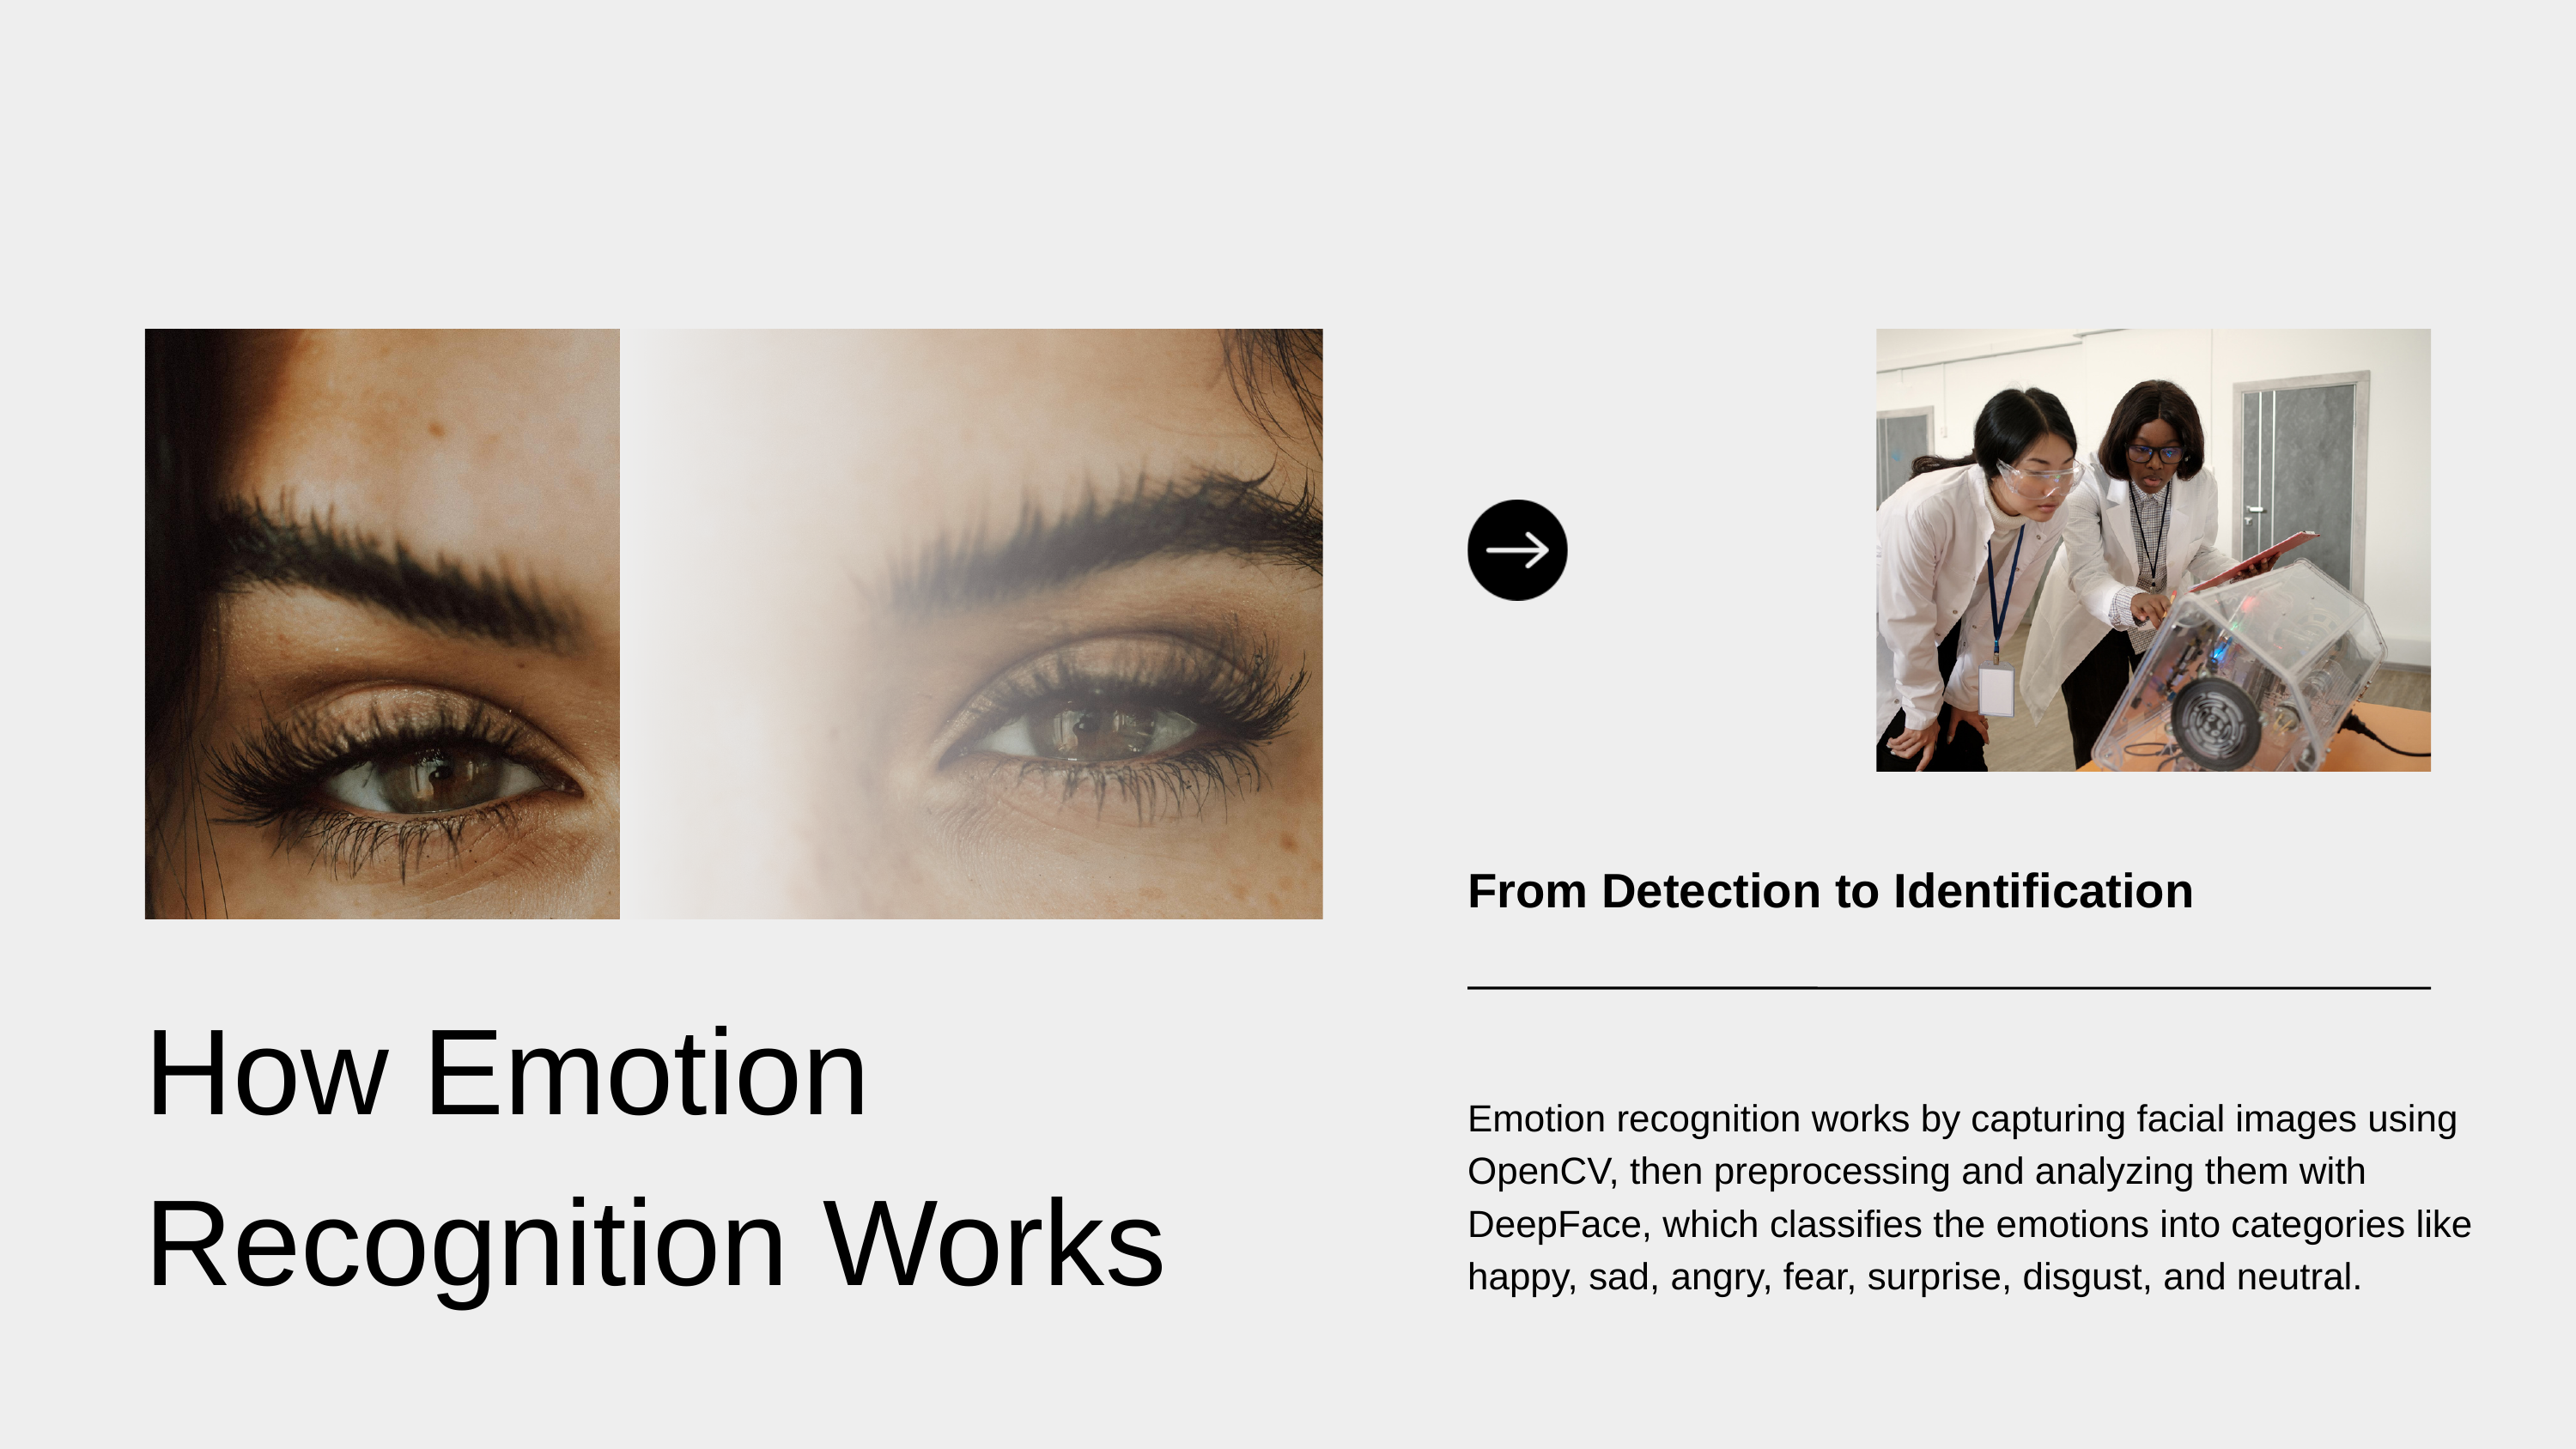

From Detection to Identification
How Emotion Recognition Works

Emotion recognition works by capturing facial images using OpenCV, then preprocessing and analyzing them with DeepFace, which classifies the emotions into categories like happy, sad, angry, fear, surprise, disgust, and neutral.